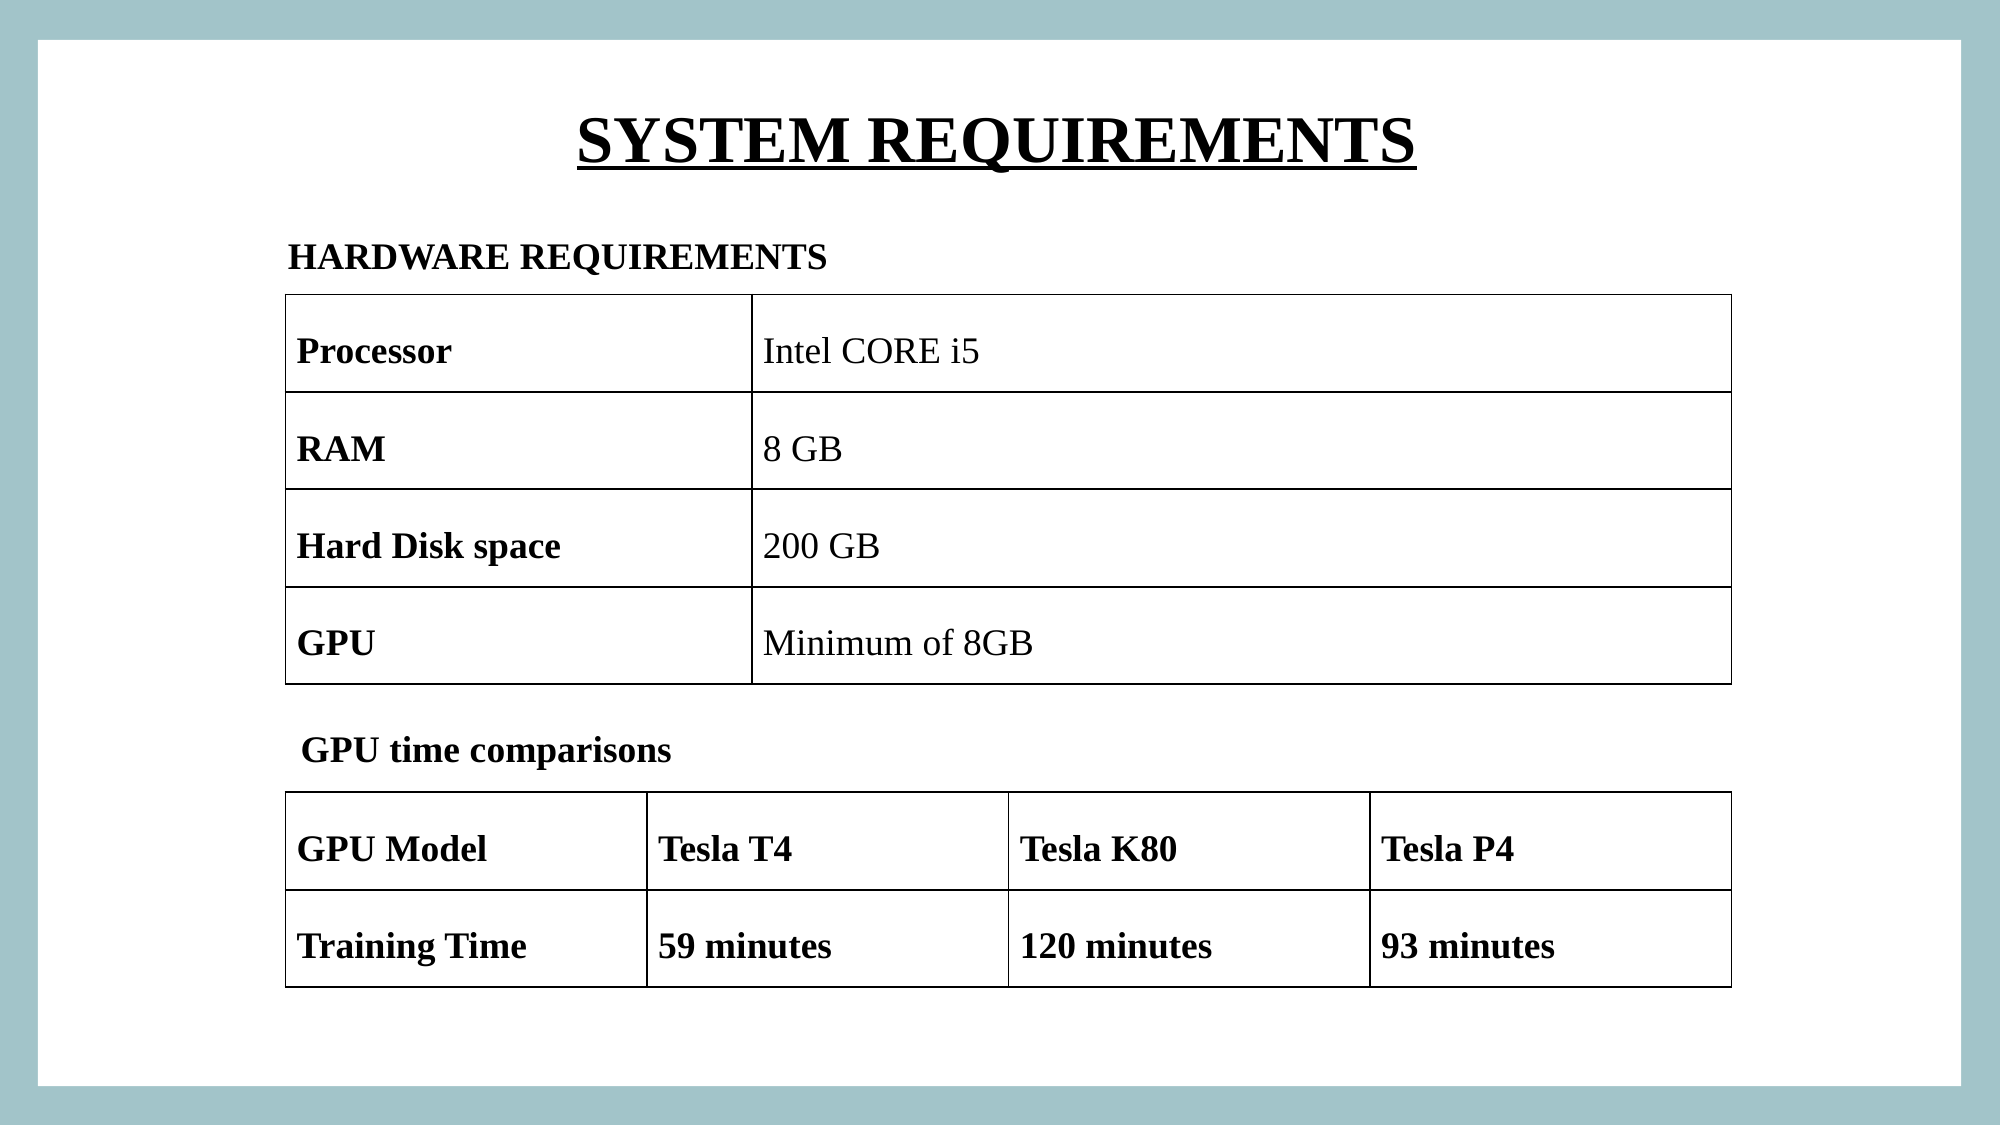

SYSTEM REQUIREMENTS
HARDWARE REQUIREMENTS
| Processor | Intel CORE i5 |
| --- | --- |
| RAM | 8 GB |
| Hard Disk space | 200 GB |
| GPU | Minimum of 8GB |
GPU time comparisons
| GPU Model | Tesla T4 | Tesla K80 | Tesla P4 |
| --- | --- | --- | --- |
| Training Time | 59 minutes | 120 minutes | 93 minutes |